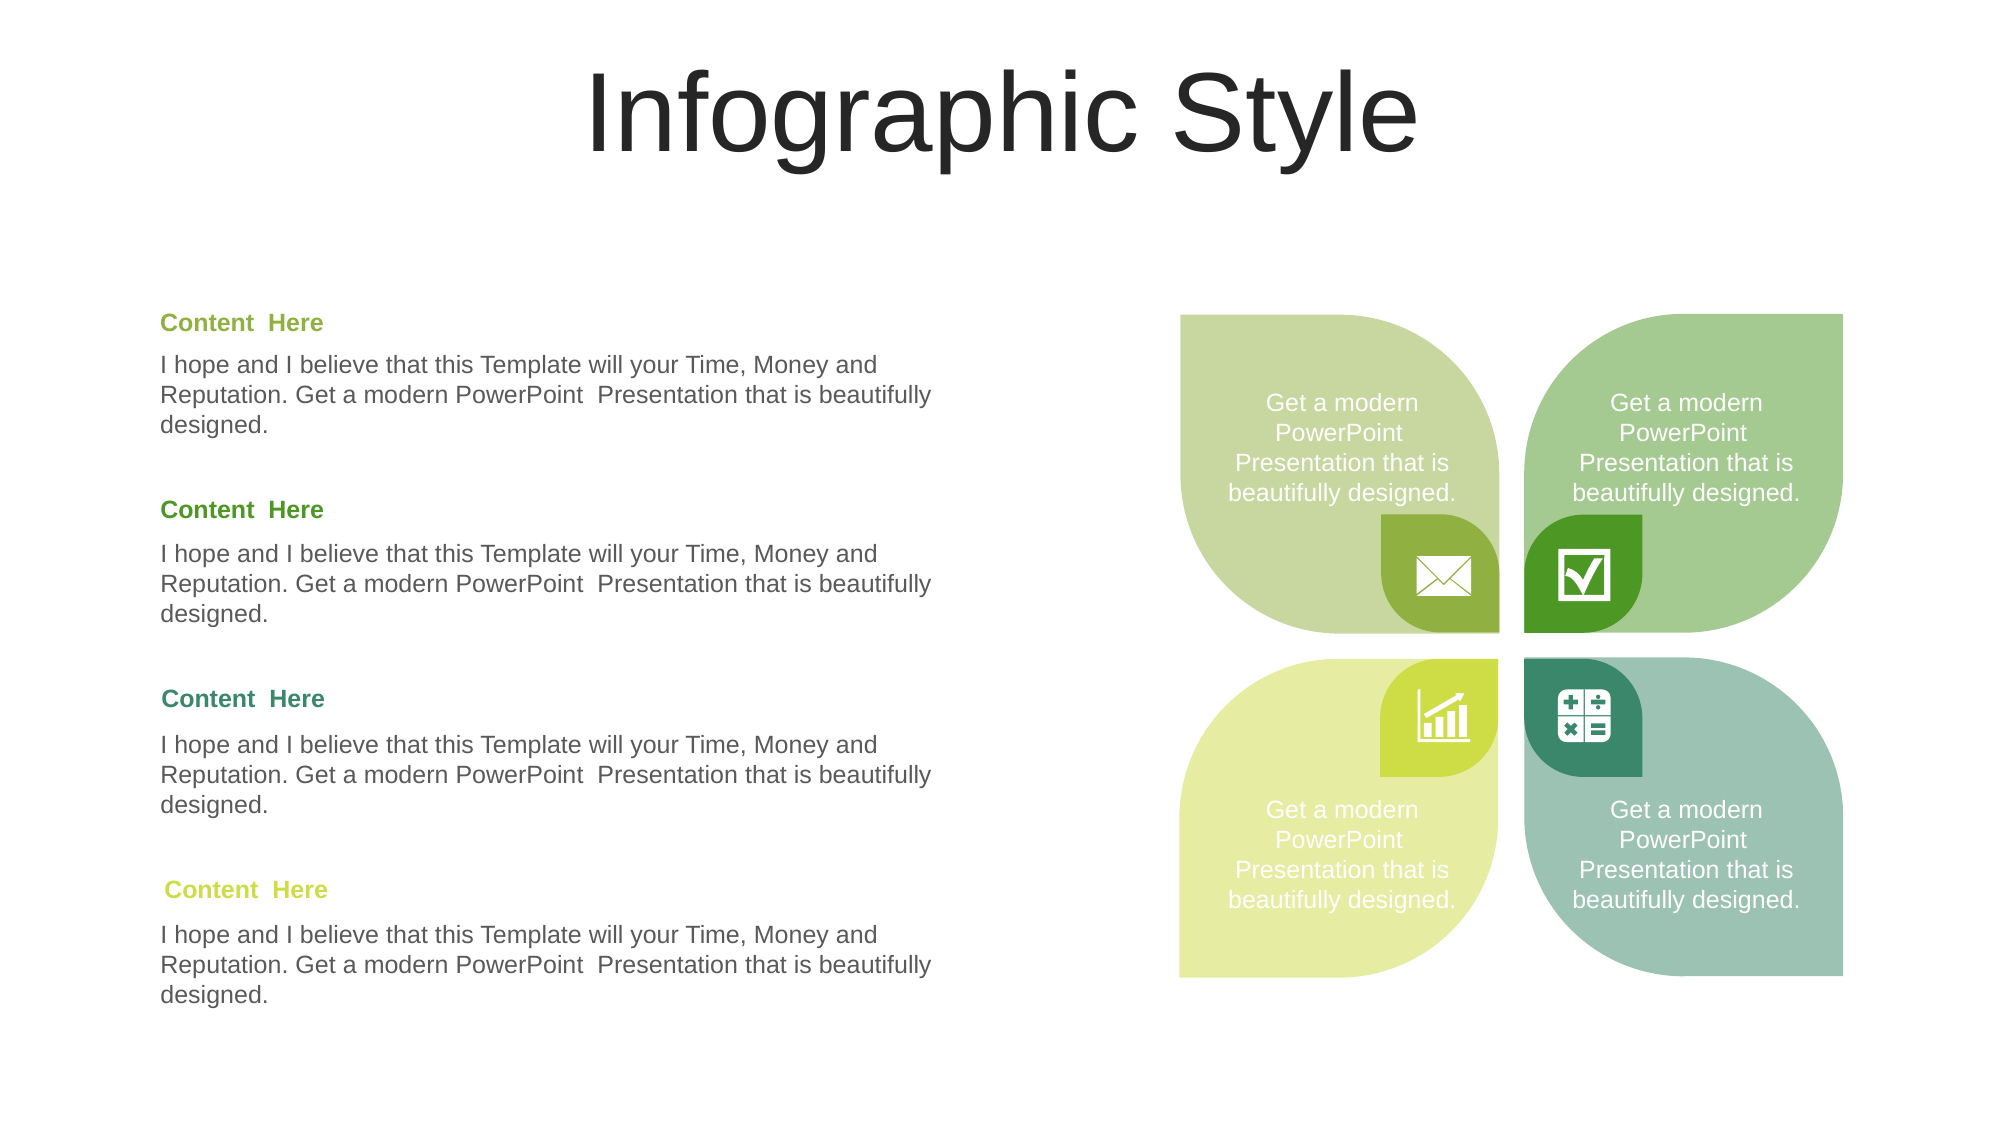

Infographic Style
Content  Here
I hope and I believe that this Template will your Time, Money and Reputation. Get a modern PowerPoint  Presentation that is beautifully designed.

Get a modern PowerPoint  Presentation that is beautifully designed.
Get a modern PowerPoint  Presentation that is beautifully designed.
Content  Here
I hope and I believe that this Template will your Time, Money and Reputation. Get a modern PowerPoint  Presentation that is beautifully designed.

Content  Here
I hope and I believe that this Template will your Time, Money and Reputation. Get a modern PowerPoint  Presentation that is beautifully designed.

Get a modern PowerPoint  Presentation that is beautifully designed.
Get a modern PowerPoint  Presentation that is beautifully designed.
Content  Here
I hope and I believe that this Template will your Time, Money and Reputation. Get a modern PowerPoint  Presentation that is beautifully designed.